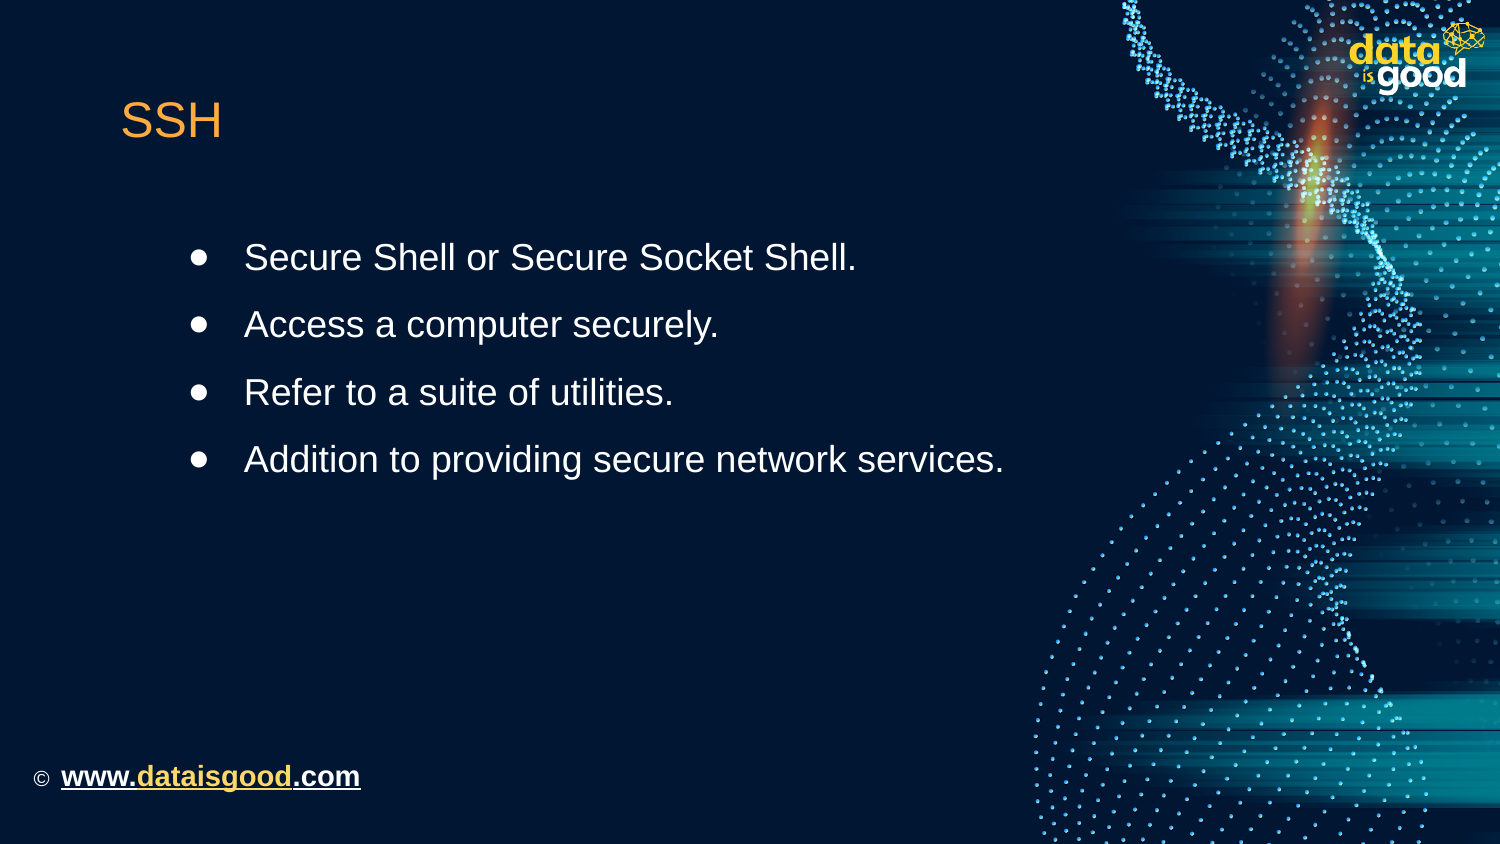

# SSH
Secure Shell or Secure Socket Shell.
Access a computer securely.
Refer to a suite of utilities.
Addition to providing secure network services.